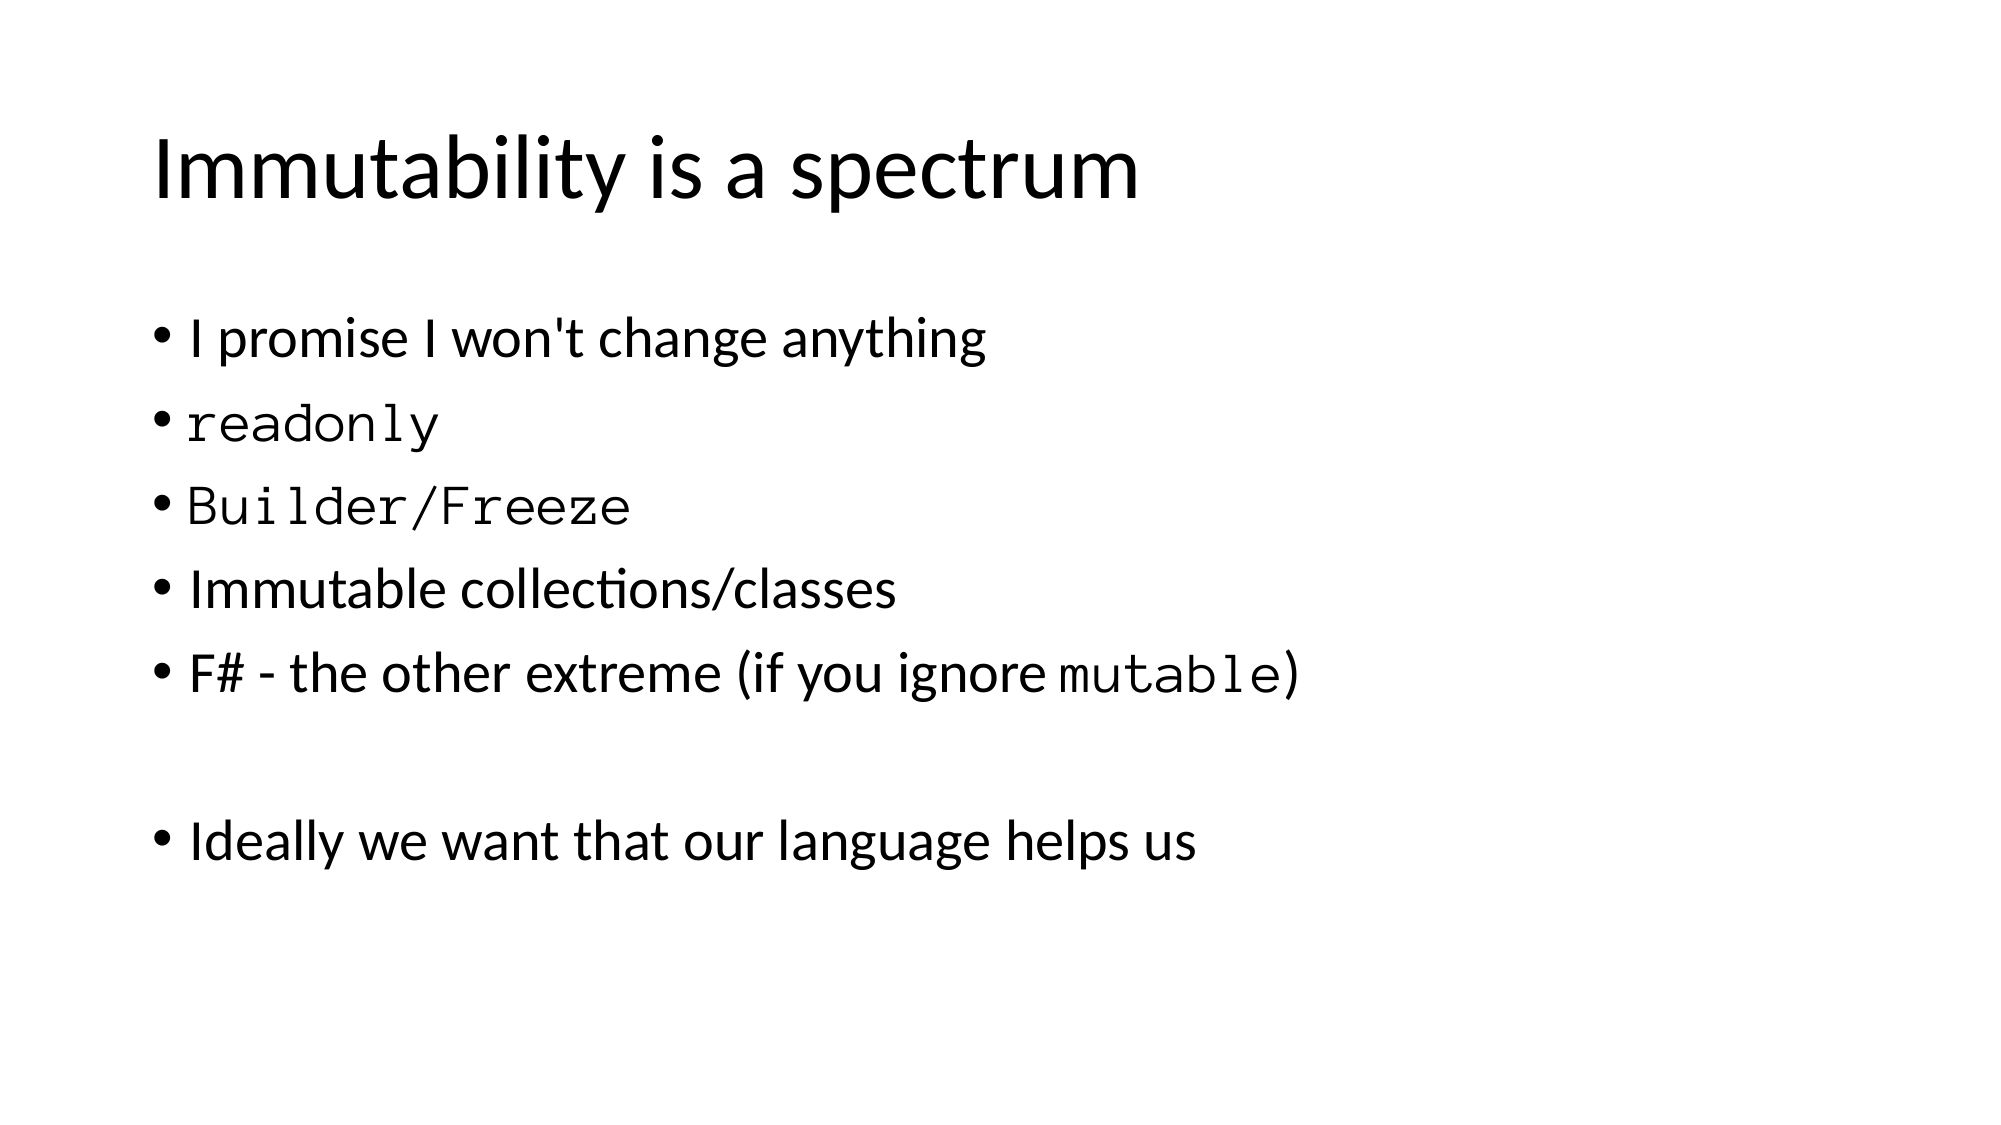

# Immutability is a spectrum
I promise I won't change anything
readonly
Builder/Freeze
Immutable collections/classes
F# - the other extreme (if you ignore mutable)

Ideally we want that our language helps us